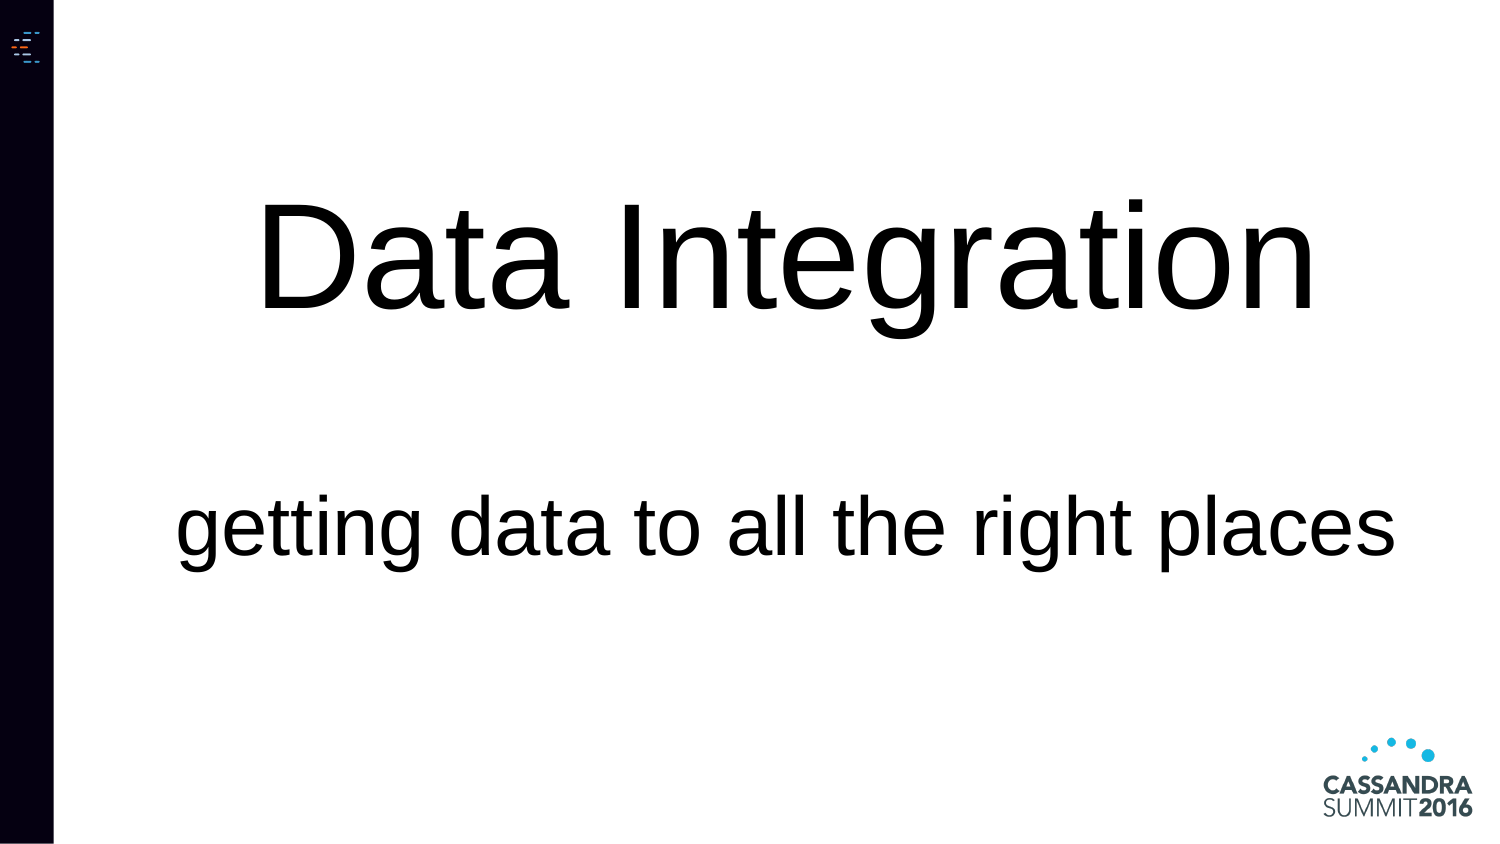

Data Integration
getting data to all the right places